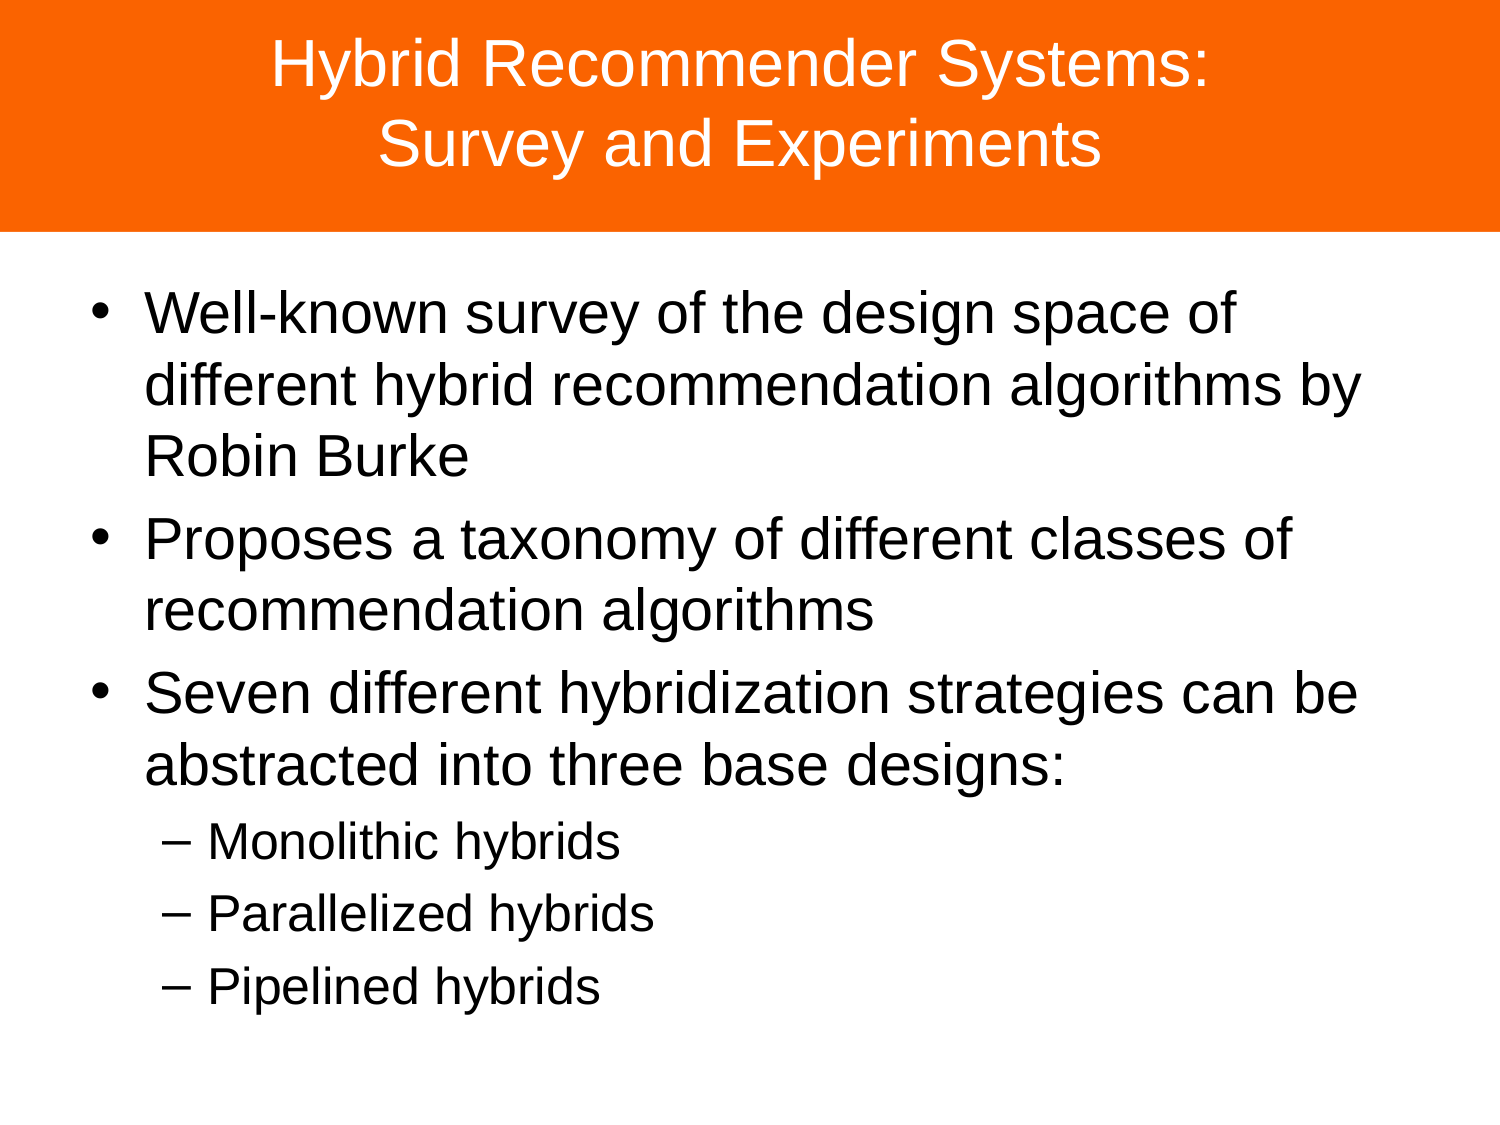

# Hybrid Recommender Systems: Survey and Experiments
Well-known survey of the design space of different hybrid recommendation algorithms by Robin Burke
Proposes a taxonomy of different classes of recommendation algorithms
Seven different hybridization strategies can be abstracted into three base designs:
Monolithic hybrids
Parallelized hybrids
Pipelined hybrids